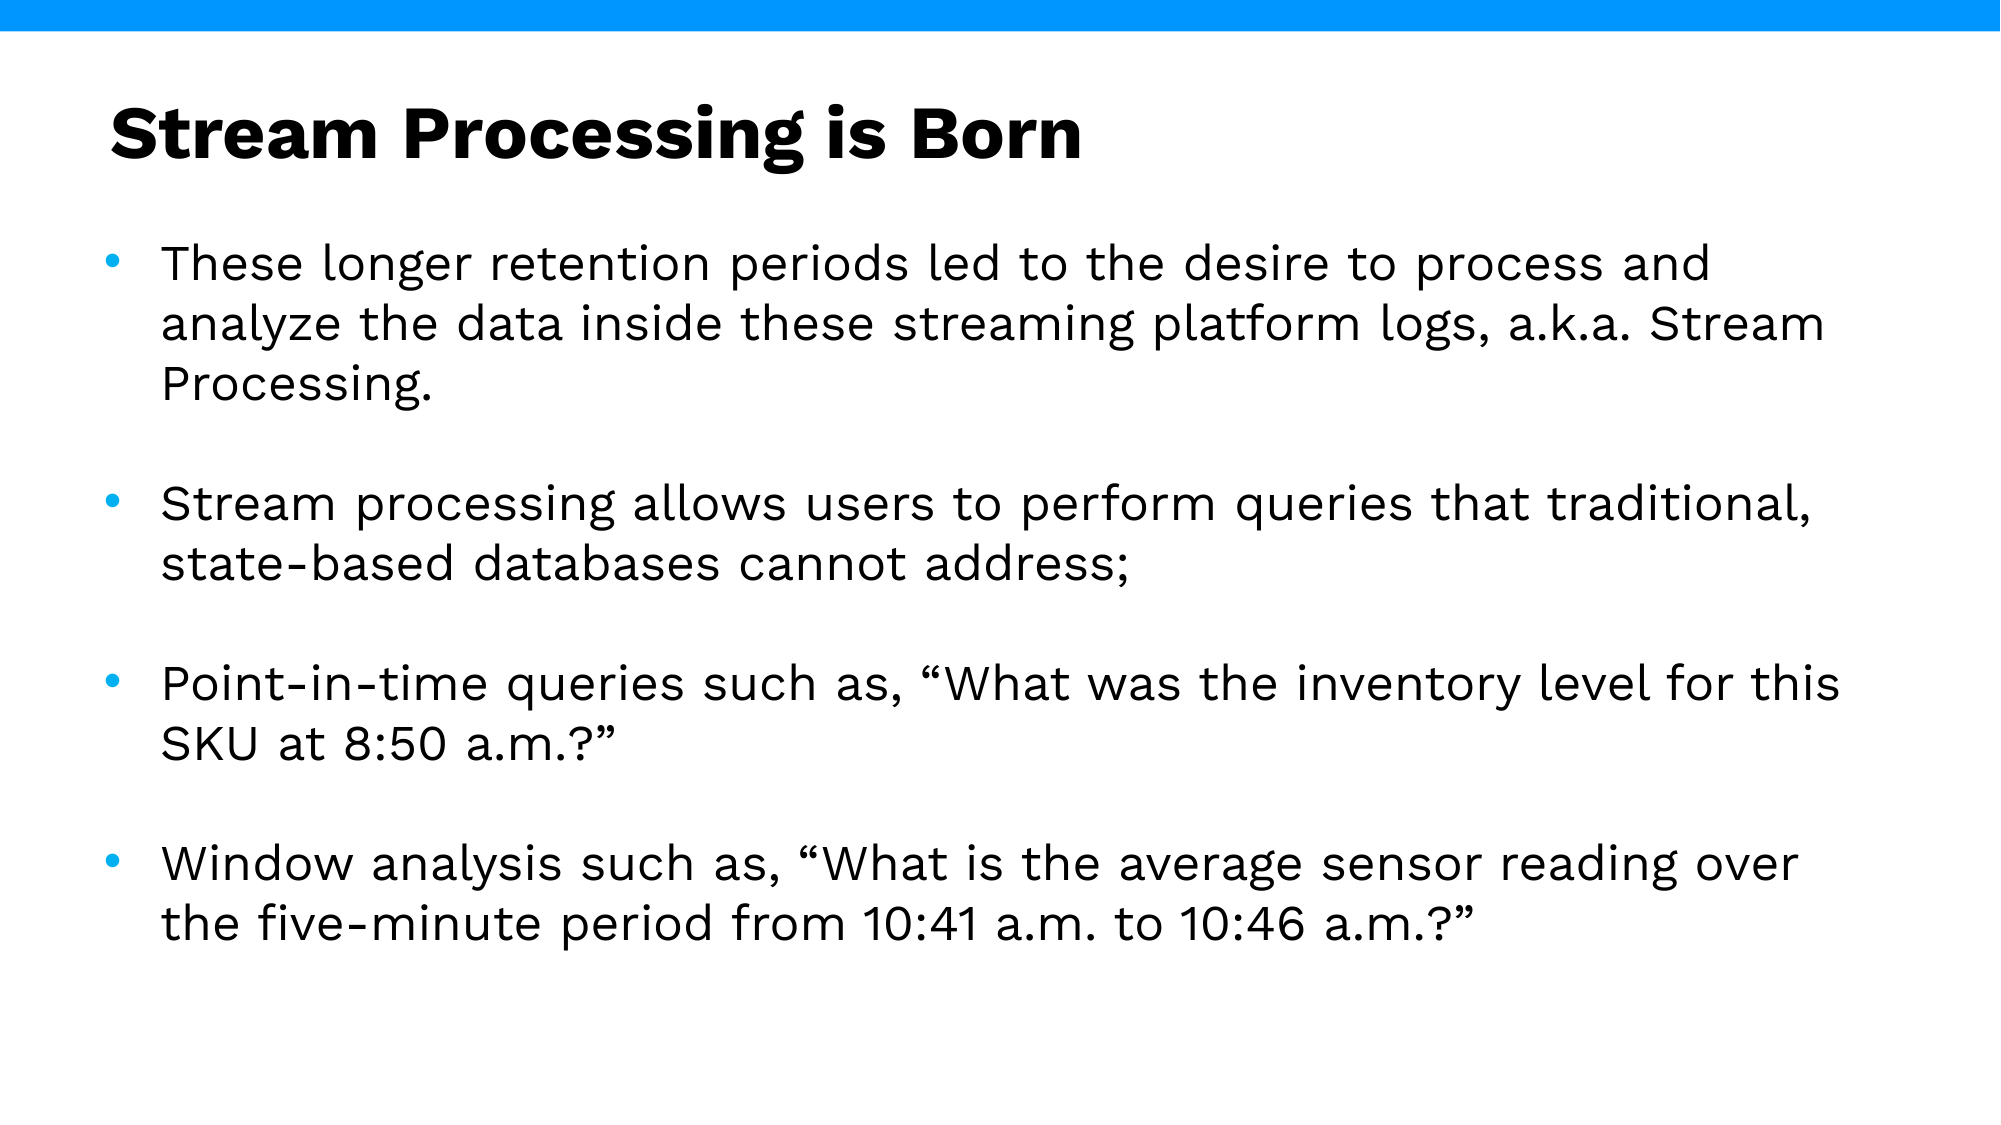

Stream Processing is Born
These longer retention periods led to the desire to process and analyze the data inside these streaming platform logs, a.k.a. Stream Processing.

Stream processing allows users to perform queries that traditional, state-based databases cannot address;

Point-in-time queries such as, “What was the inventory level for this SKU at 8:50 a.m.?”

Window analysis such as, “What is the average sensor reading over the five-minute period from 10:41 a.m. to 10:46 a.m.?”